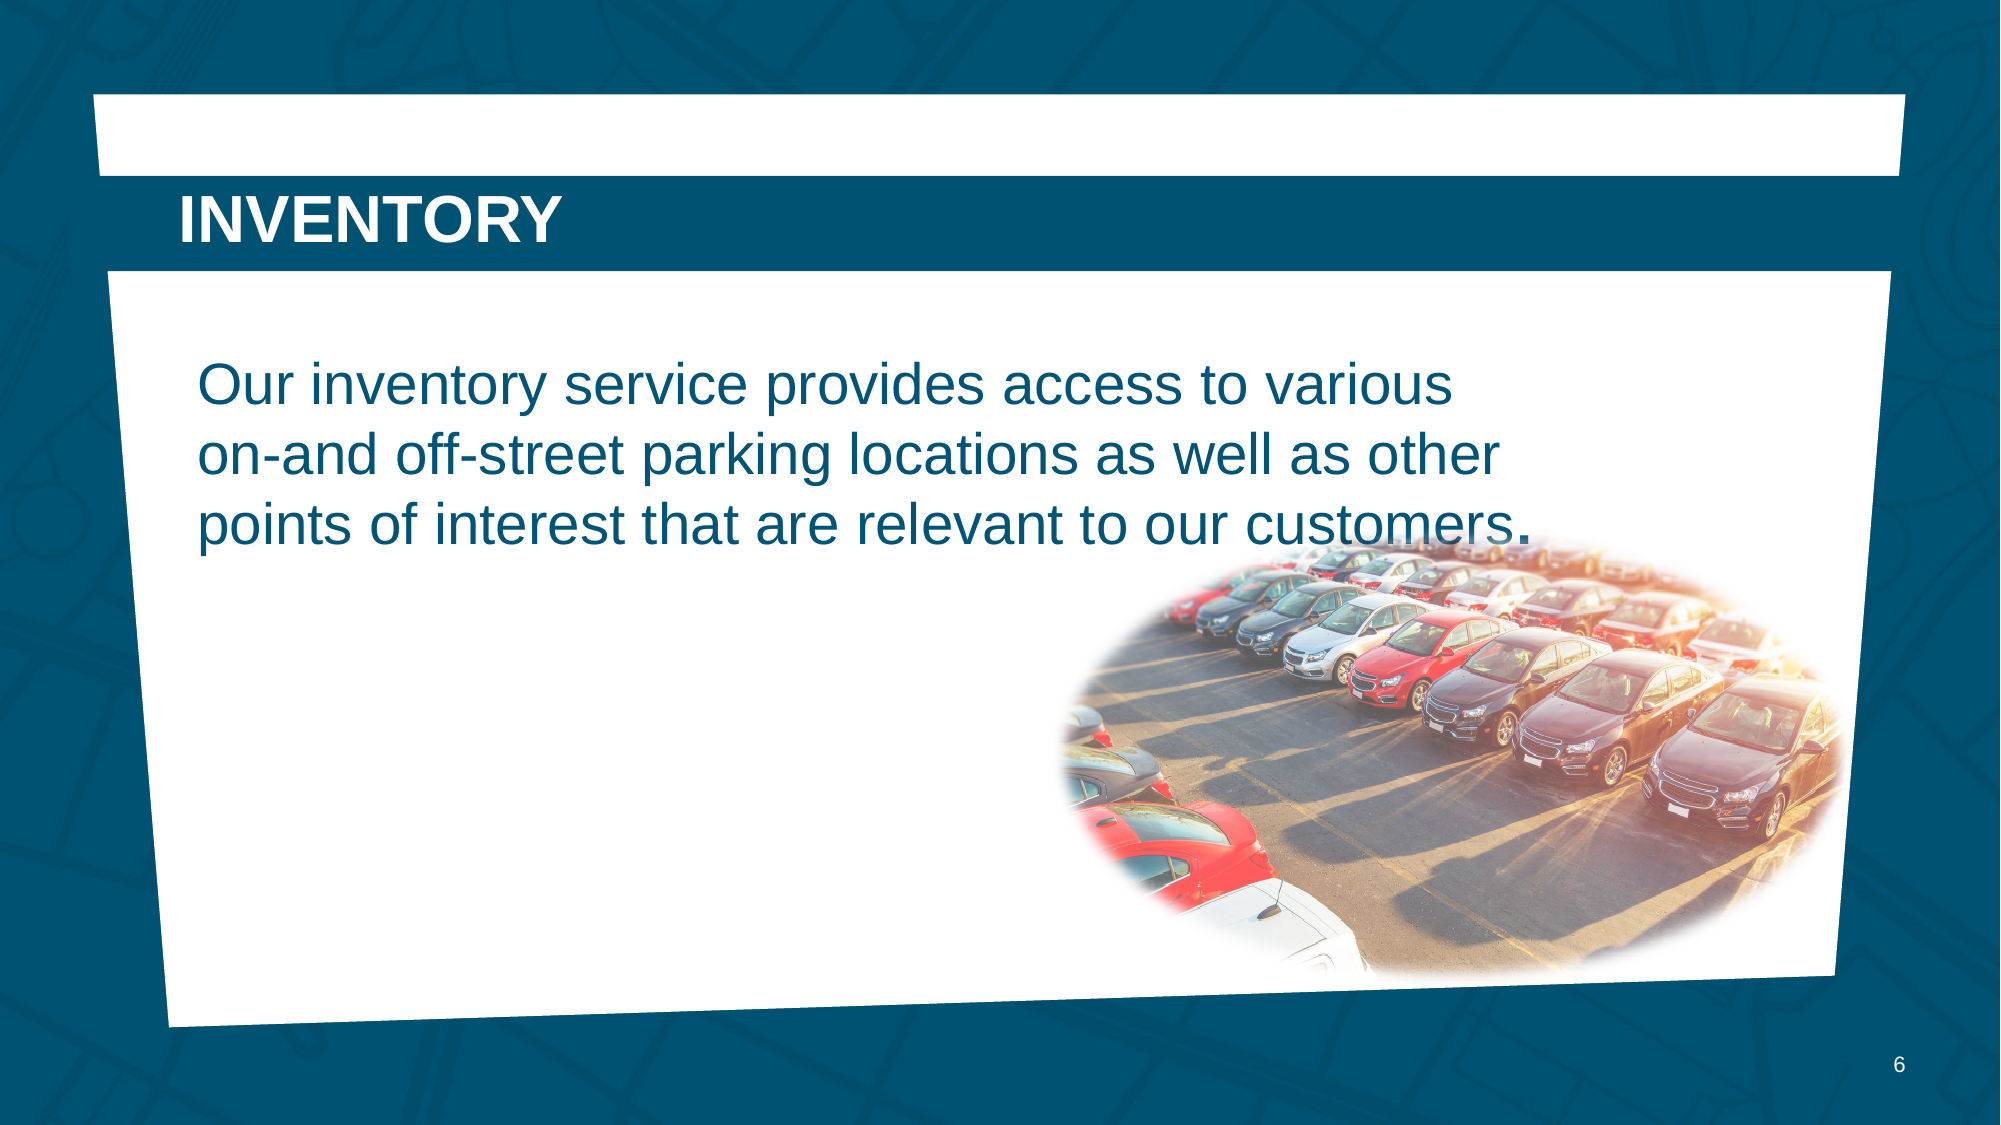

# Inventory
Our inventory service provides access to various  on-and off-street parking locations as well as other points of interest that are relevant to our customers.

6